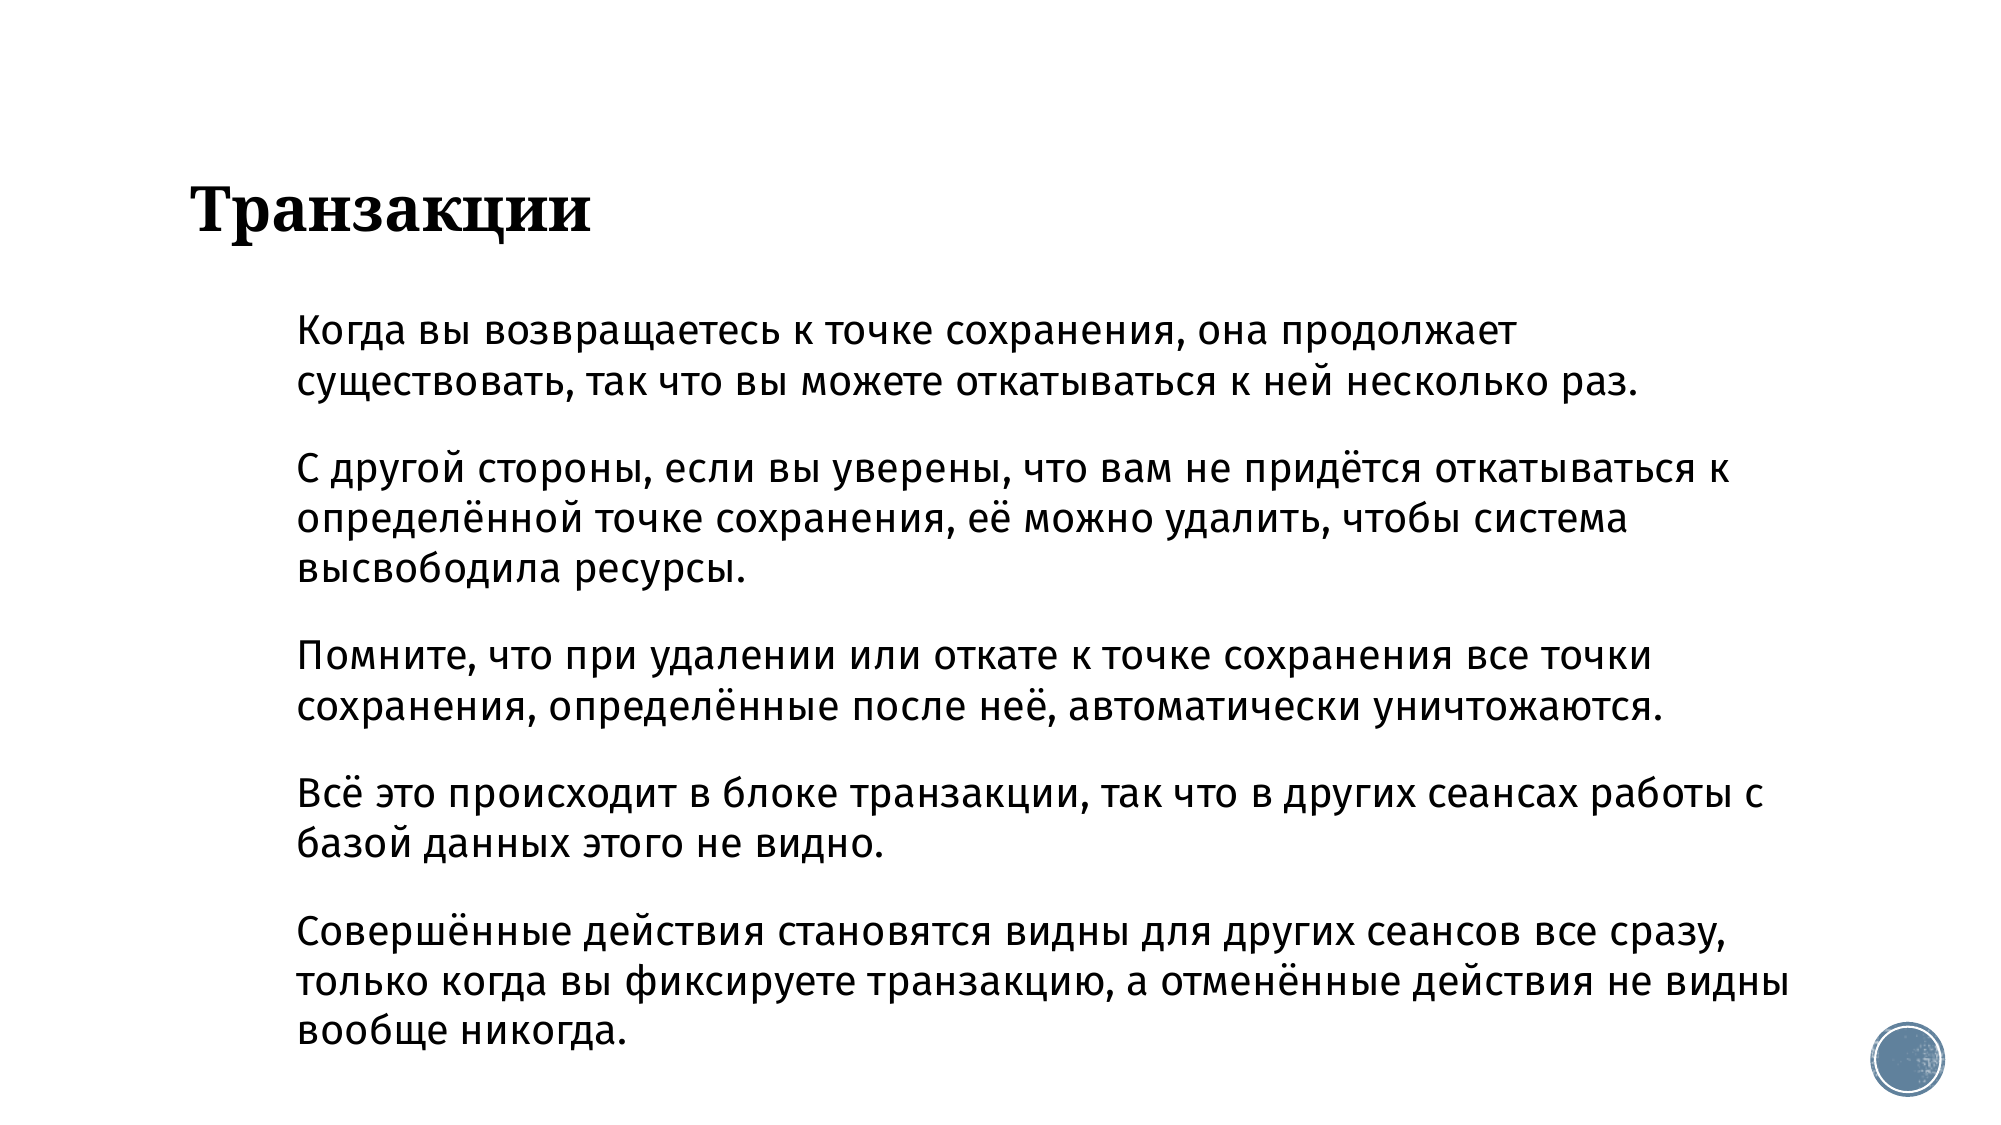

# Транзакции
Когда вы возвращаетесь к точке сохранения, она продолжает существовать, так что вы можете откатываться к ней несколько раз.
С другой стороны, если вы уверены, что вам не придётся откатываться к определённой точке сохранения, её можно удалить, чтобы система высвободила ресурсы.
Помните, что при удалении или откате к точке сохранения все точки сохранения, определённые после неё, автоматически уничтожаются.
Всё это происходит в блоке транзакции, так что в других сеансах работы с базой данных этого не видно.
Совершённые действия становятся видны для других сеансов все сразу, только когда вы фиксируете транзакцию, а отменённые действия не видны вообще никогда.